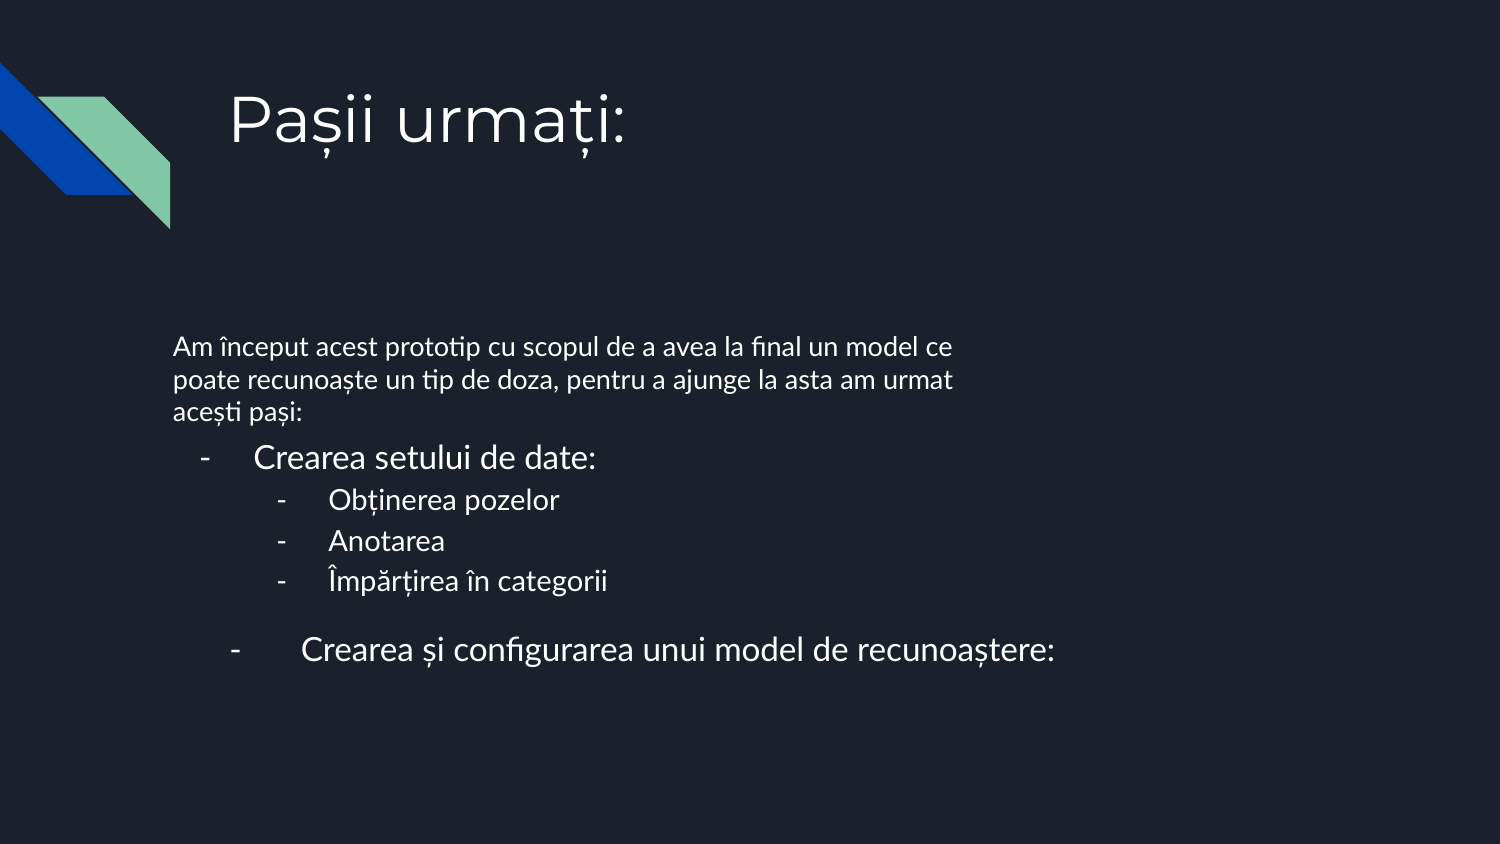

# Pașii urmați:
Am început acest prototip cu scopul de a avea la final un model ce poate recunoaște un tip de doza, pentru a ajunge la asta am urmat acești pași:
Crearea setului de date:
Obținerea pozelor
Anotarea
Împărțirea în categorii
      -       Crearea și configurarea unui model de recunoaștere: